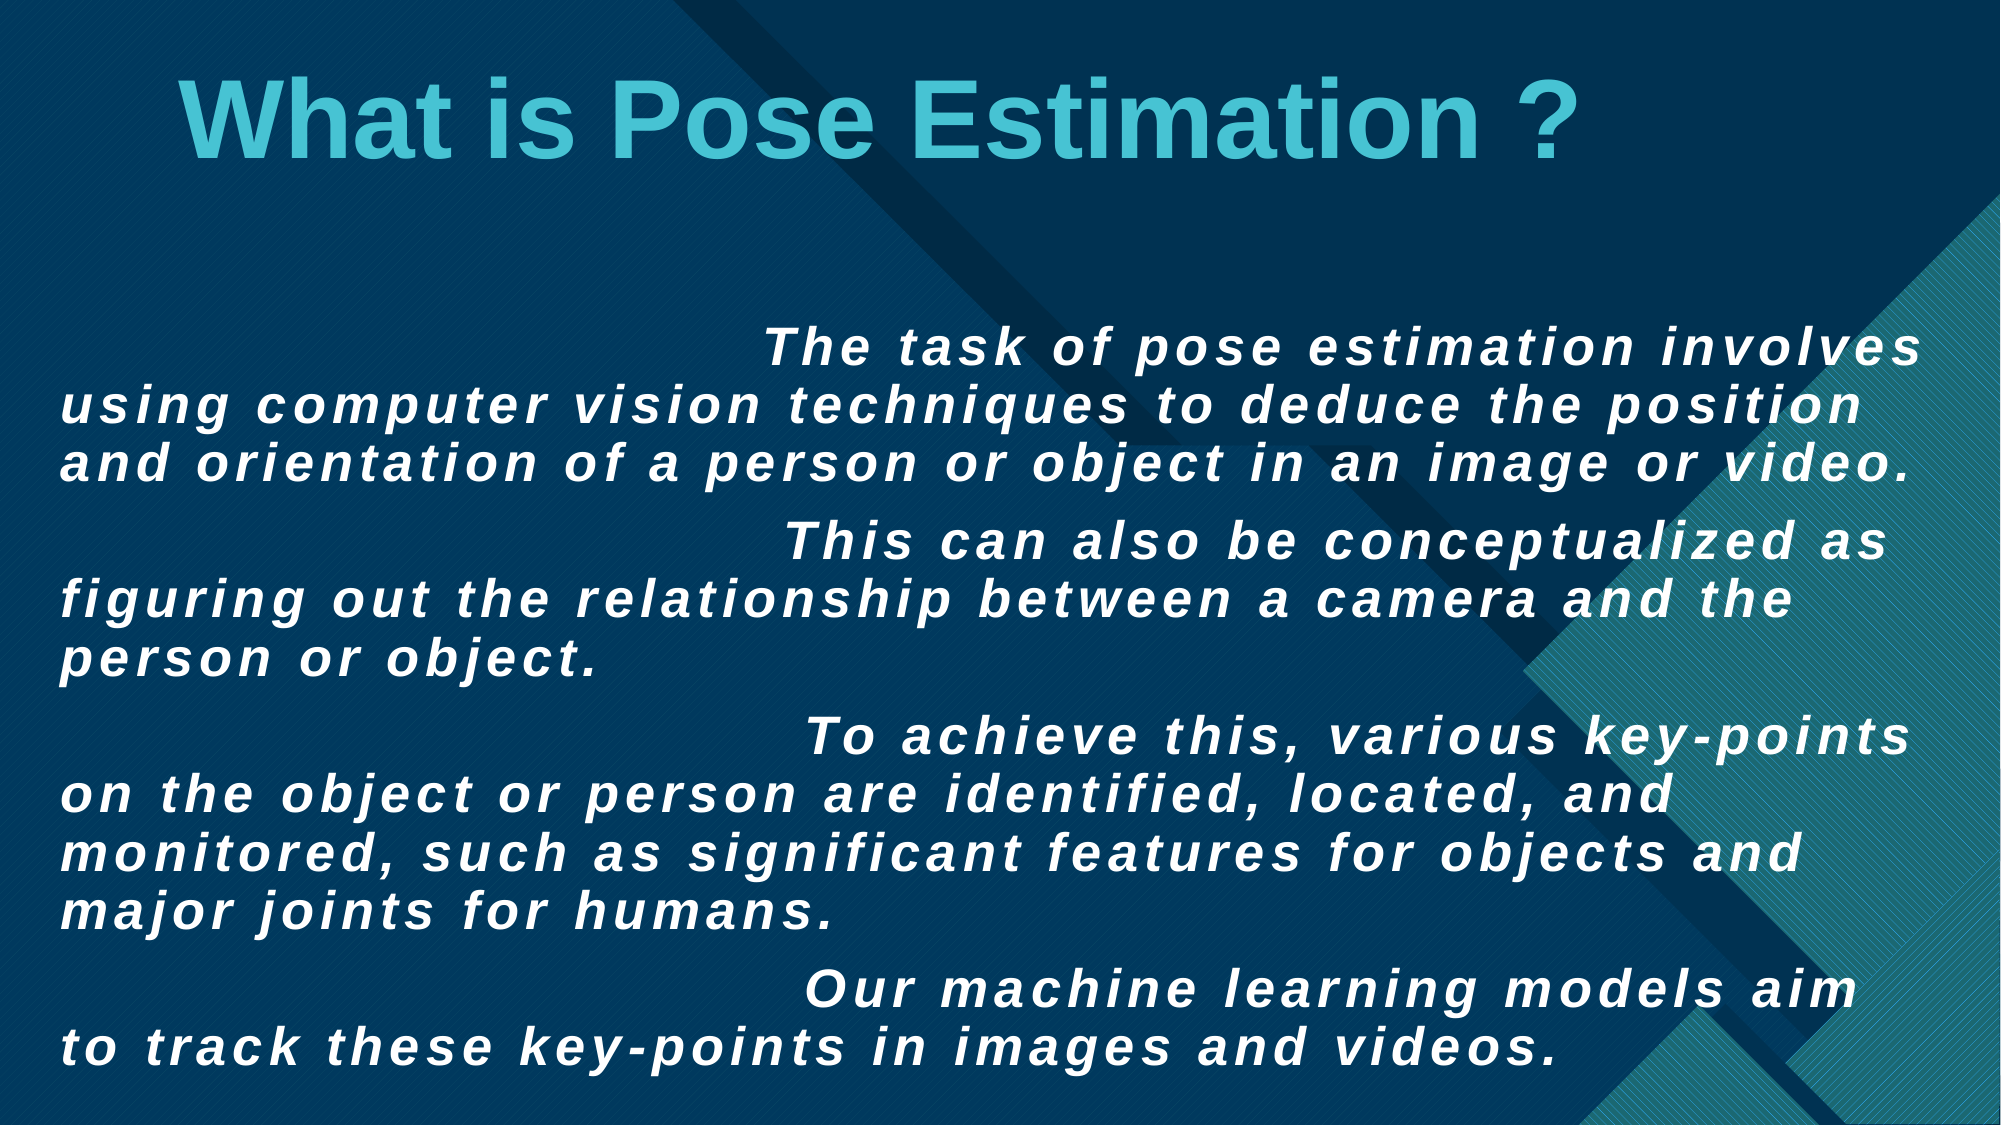

# What is Pose Estimation ?

                                 The task of pose estimation involves using computer vision techniques to deduce the position and orientation of a person or object in an image or video.
                                  This can also be conceptualized as figuring out the relationship between a camera and the person or object.
                                   To achieve this, various key-points on the object or person are identified, located, and monitored, such as significant features for objects and major joints for humans.
                                   Our machine learning models aim to track these key-points in images and videos.
18